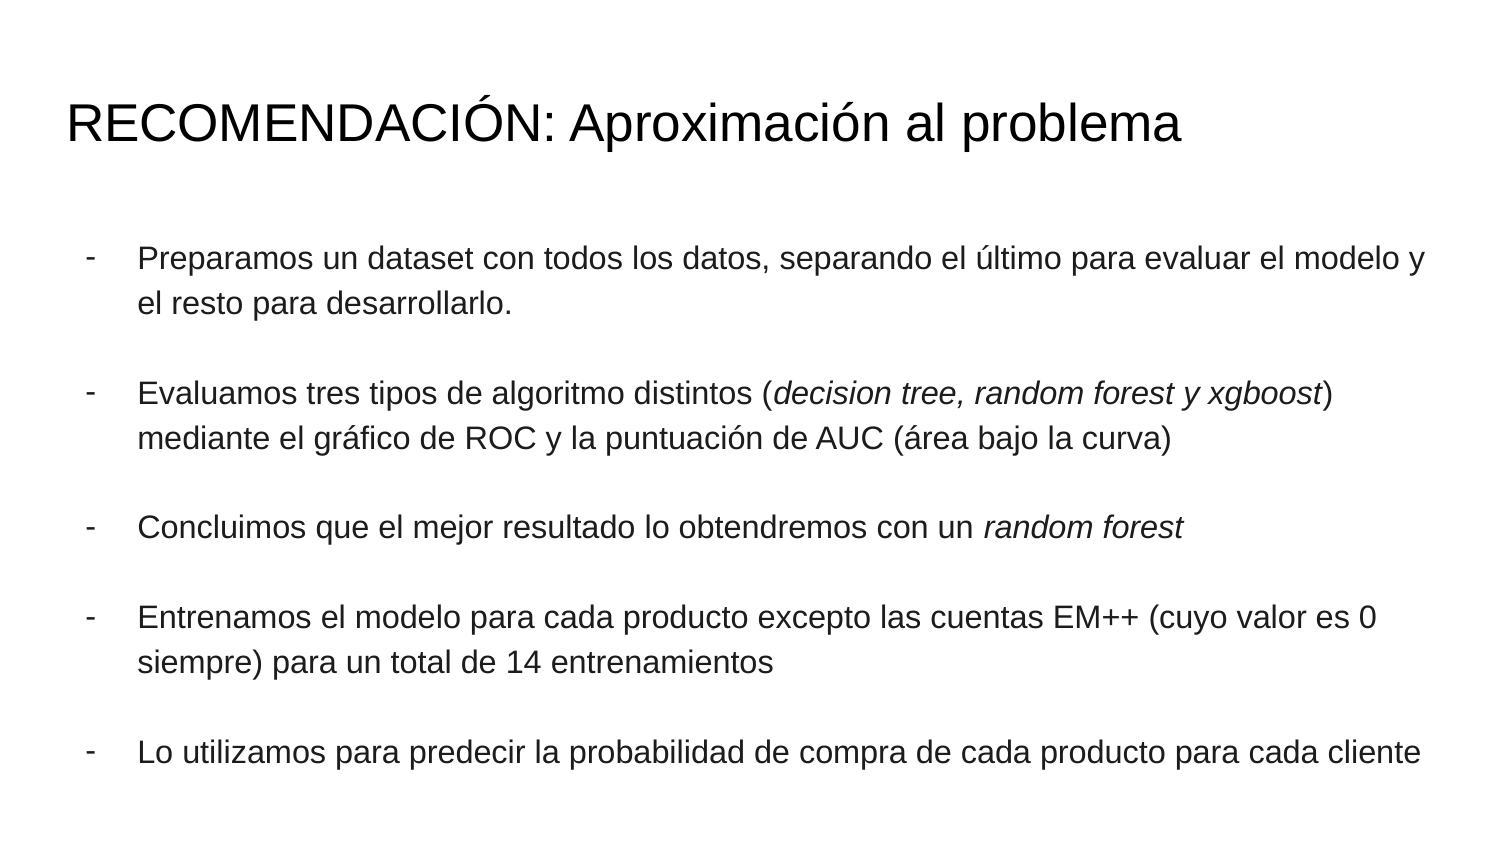

# RECOMENDACIÓN: Aproximación al problema

Preparamos un dataset con todos los datos, separando el último para evaluar el modelo y el resto para desarrollarlo.

Evaluamos tres tipos de algoritmo distintos (decision tree, random forest y xgboost) mediante el gráfico de ROC y la puntuación de AUC (área bajo la curva)

Concluimos que el mejor resultado lo obtendremos con un random forest

Entrenamos el modelo para cada producto excepto las cuentas EM++ (cuyo valor es 0 siempre) para un total de 14 entrenamientos

Lo utilizamos para predecir la probabilidad de compra de cada producto para cada cliente